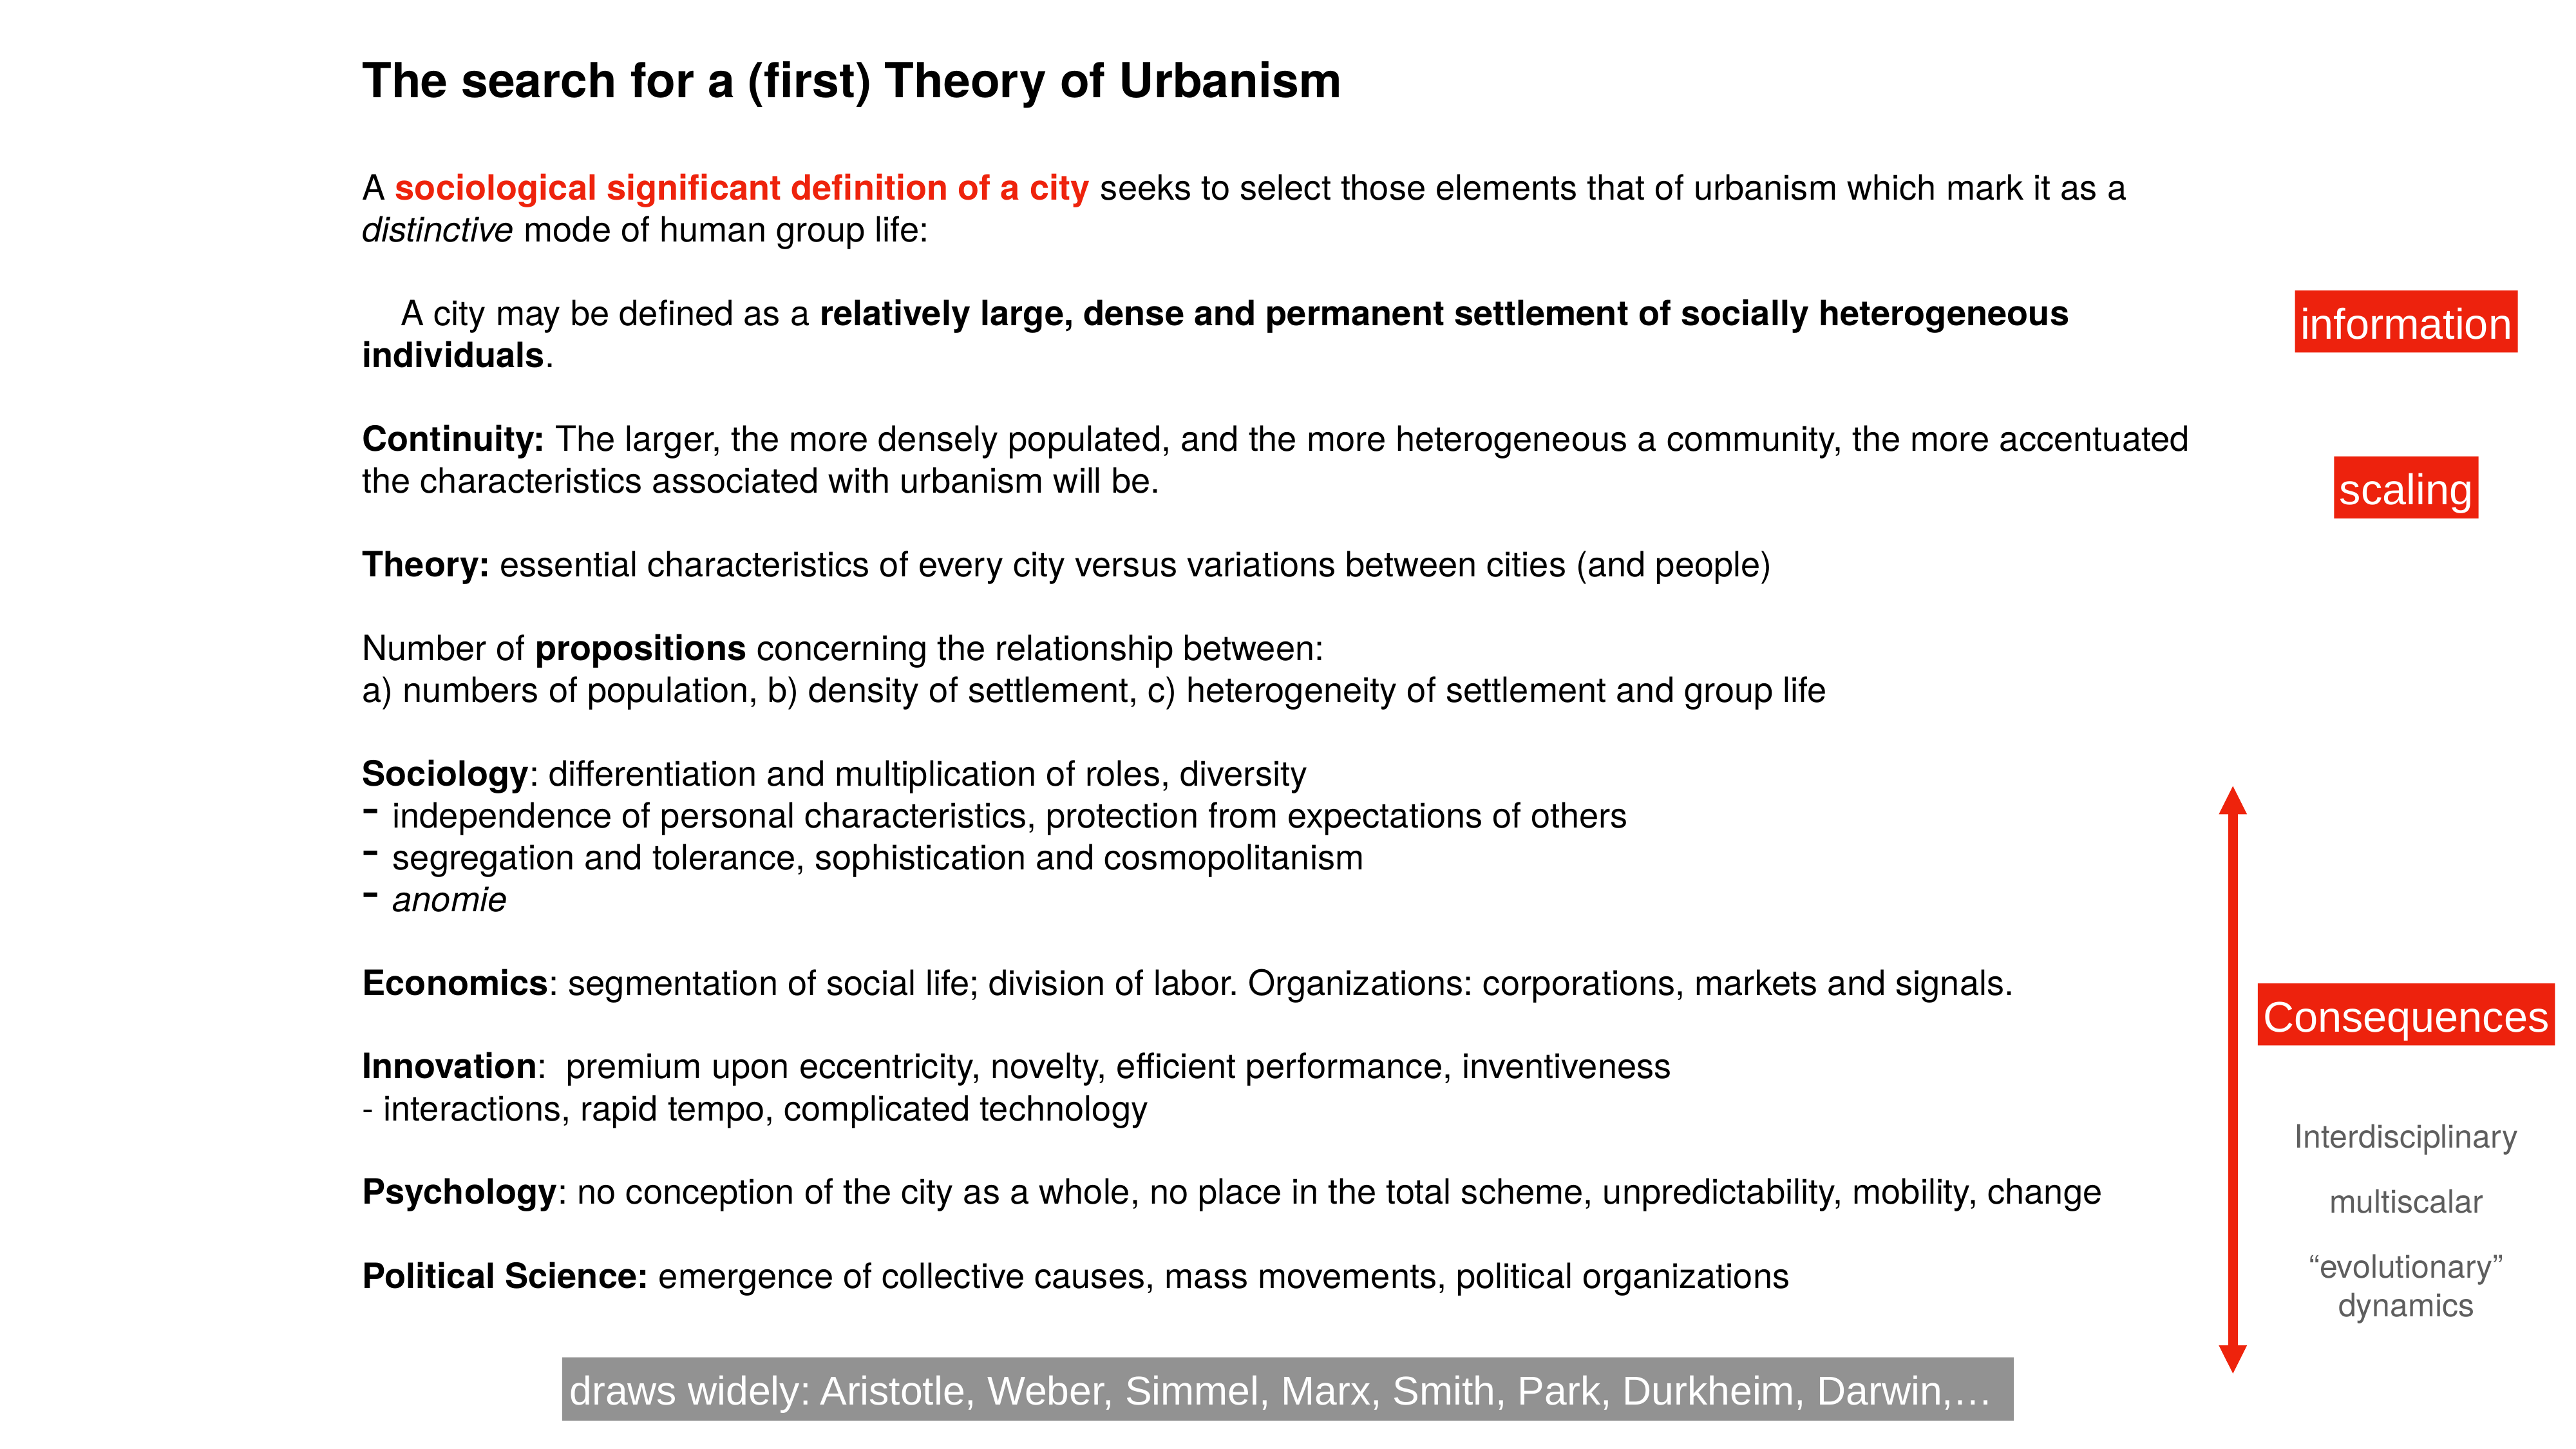

The search for a (first) Theory of Urbanism

A sociological significant definition of a city seeks to select those elements that of urbanism which mark it as a distinctive mode of human group life:

    A city may be defined as a relatively large, dense and permanent settlement of socially heterogeneous individuals.

Continuity: The larger, the more densely populated, and the more heterogeneous a community, the more accentuated the characteristics associated with urbanism will be.

Theory: essential characteristics of every city versus variations between cities (and people)

Number of propositions concerning the relationship between:
a) numbers of population, b) density of settlement, c) heterogeneity of settlement and group life

Sociology: differentiation and multiplication of roles, diversity
independence of personal characteristics, protection from expectations of others
segregation and tolerance, sophistication and cosmopolitanism
anomie

Economics: segmentation of social life; division of labor. Organizations: corporations, markets and signals.

Innovation:  premium upon eccentricity, novelty, efficient performance, inventiveness
- interactions, rapid tempo, complicated technology

Psychology: no conception of the city as a whole, no place in the total scheme, unpredictability, mobility, change

Political Science: emergence of collective causes, mass movements, political organizations
information
scaling

Consequences
Interdisciplinary
multiscalar
“evolutionary”
dynamics
draws widely: Aristotle, Weber, Simmel, Marx, Smith, Park, Durkheim, Darwin,…